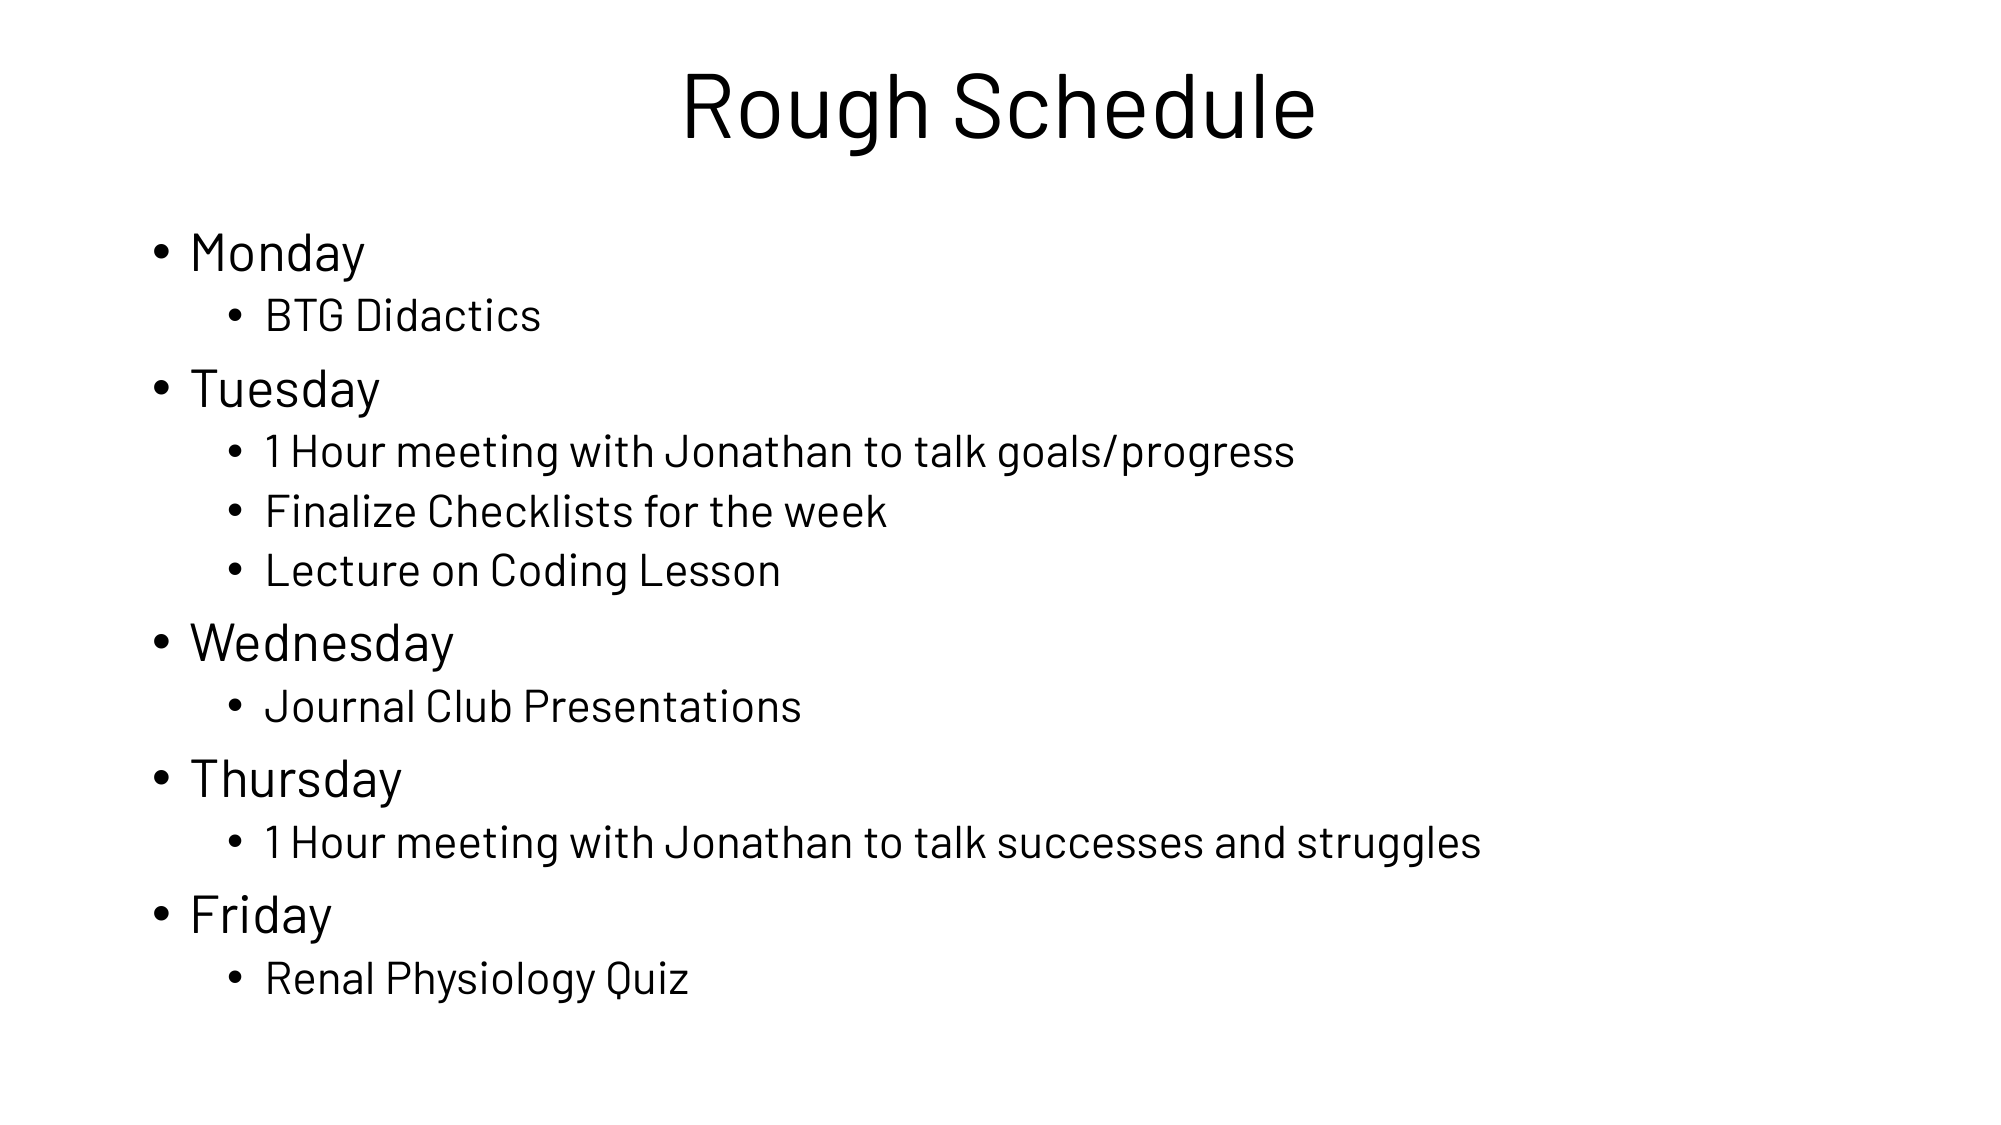

# Rough Schedule
Monday
BTG Didactics
Tuesday
1 Hour meeting with Jonathan to talk goals/progress
Finalize Checklists for the week
Lecture on Coding Lesson
Wednesday
Journal Club Presentations
Thursday
1 Hour meeting with Jonathan to talk successes and struggles
Friday
Renal Physiology Quiz